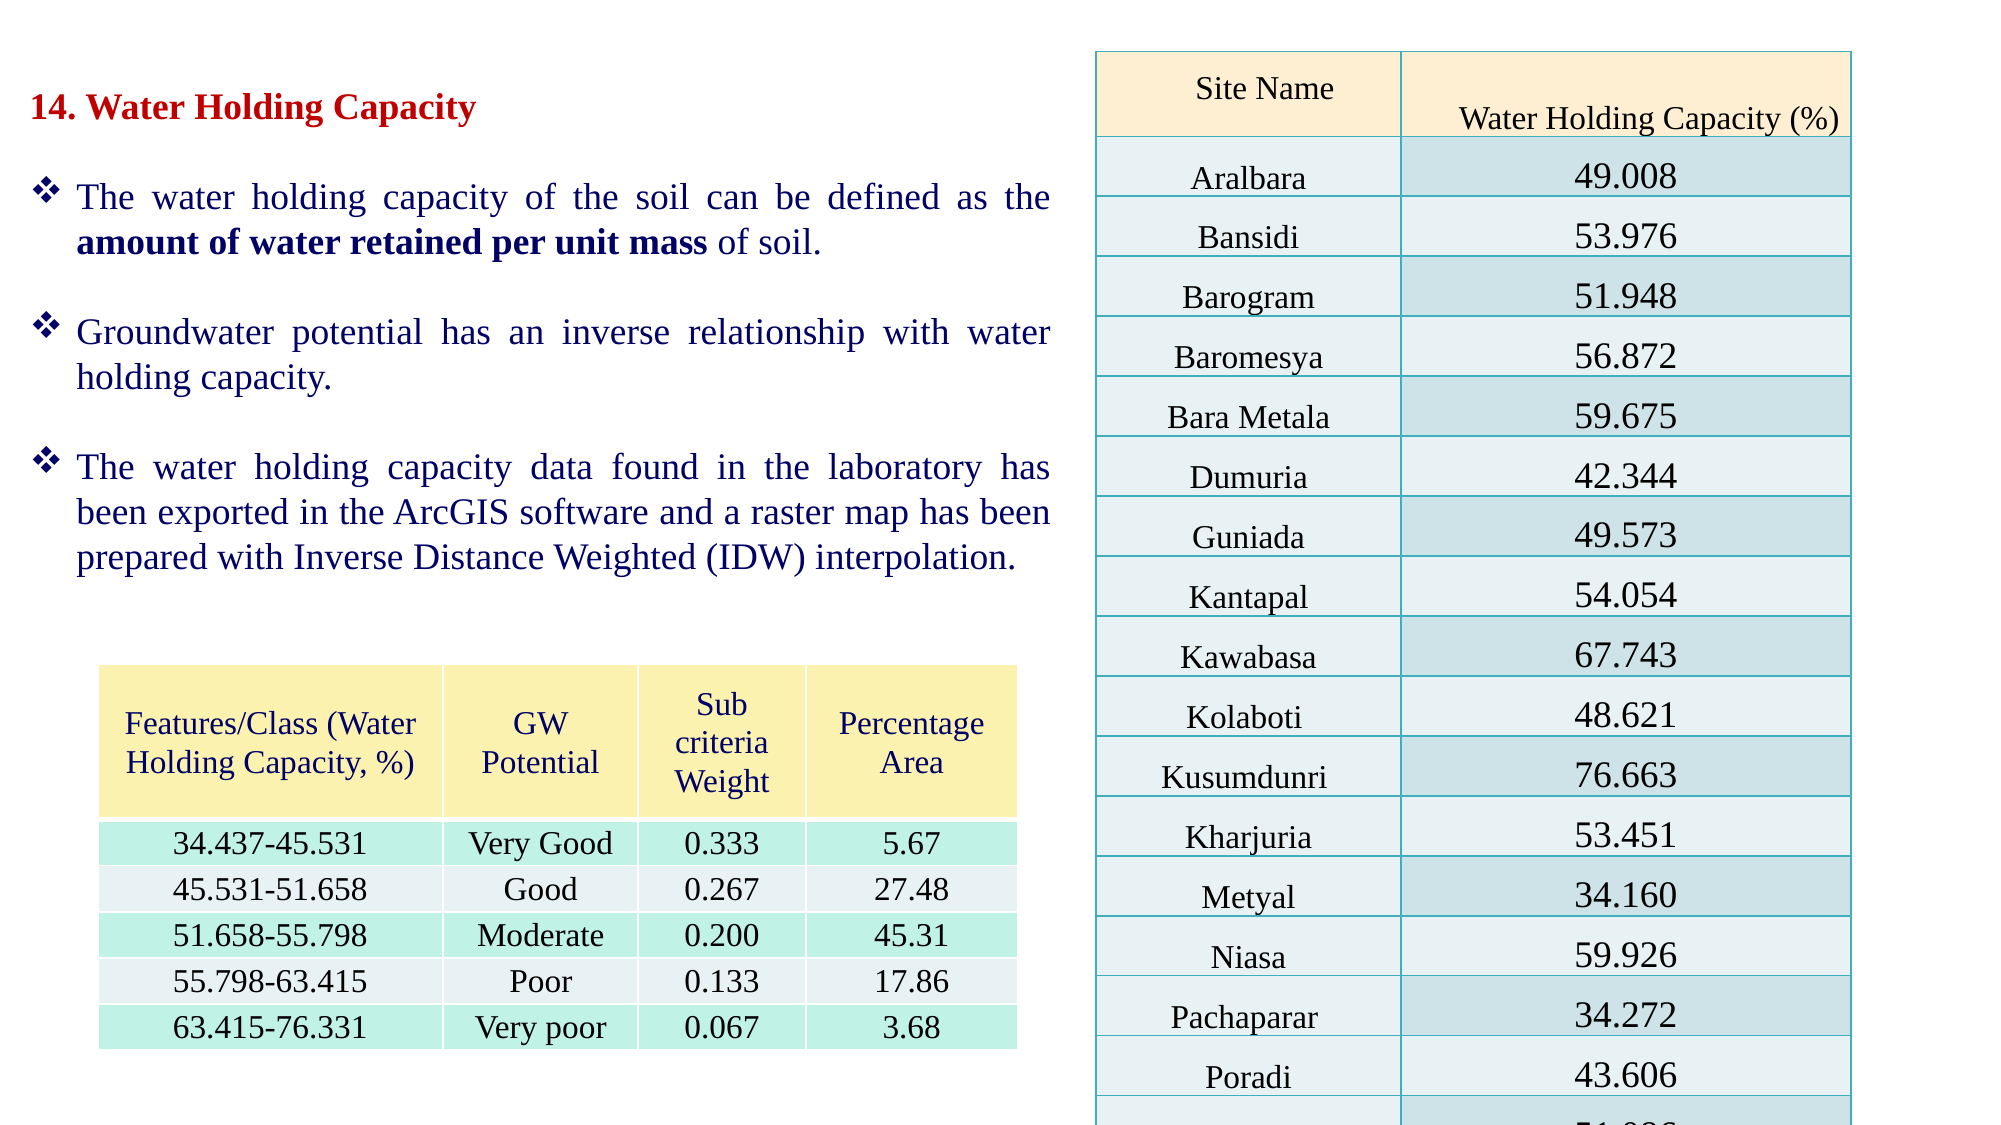

| Site Name | Water Holding Capacity (%) |
| --- | --- |
| Aralbara | 49.008 |
| Bansidi | 53.976 |
| Barogram | 51.948 |
| Baromesya | 56.872 |
| Bara Metala | 59.675 |
| Dumuria | 42.344 |
| Guniada | 49.573 |
| Kantapal | 54.054 |
| Kawabasa | 67.743 |
| Kolaboti | 48.621 |
| Kusumdunri | 76.663 |
| Kharjuria | 53.451 |
| Metyal | 34.160 |
| Niasa | 59.926 |
| Pachaparar | 34.272 |
| Poradi | 43.606 |
| Rampur | 51.086 |
| Upar Maity Bandh | 60.689 |
14. Water Holding Capacity

The water holding capacity of the soil can be defined as the amount of water retained per unit mass of soil.

Groundwater potential has an inverse relationship with water holding capacity.

The water holding capacity data found in the laboratory has been exported in the ArcGIS software and a raster map has been prepared with Inverse Distance Weighted (IDW) interpolation.
| Features/Class (Water Holding Capacity, %) | GW Potential | Sub criteria Weight | Percentage Area |
| --- | --- | --- | --- |
| 34.437-45.531 | Very Good | 0.333 | 5.67 |
| 45.531-51.658 | Good | 0.267 | 27.48 |
| 51.658-55.798 | Moderate | 0.200 | 45.31 |
| 55.798-63.415 | Poor | 0.133 | 17.86 |
| 63.415-76.331 | Very poor | 0.067 | 3.68 |